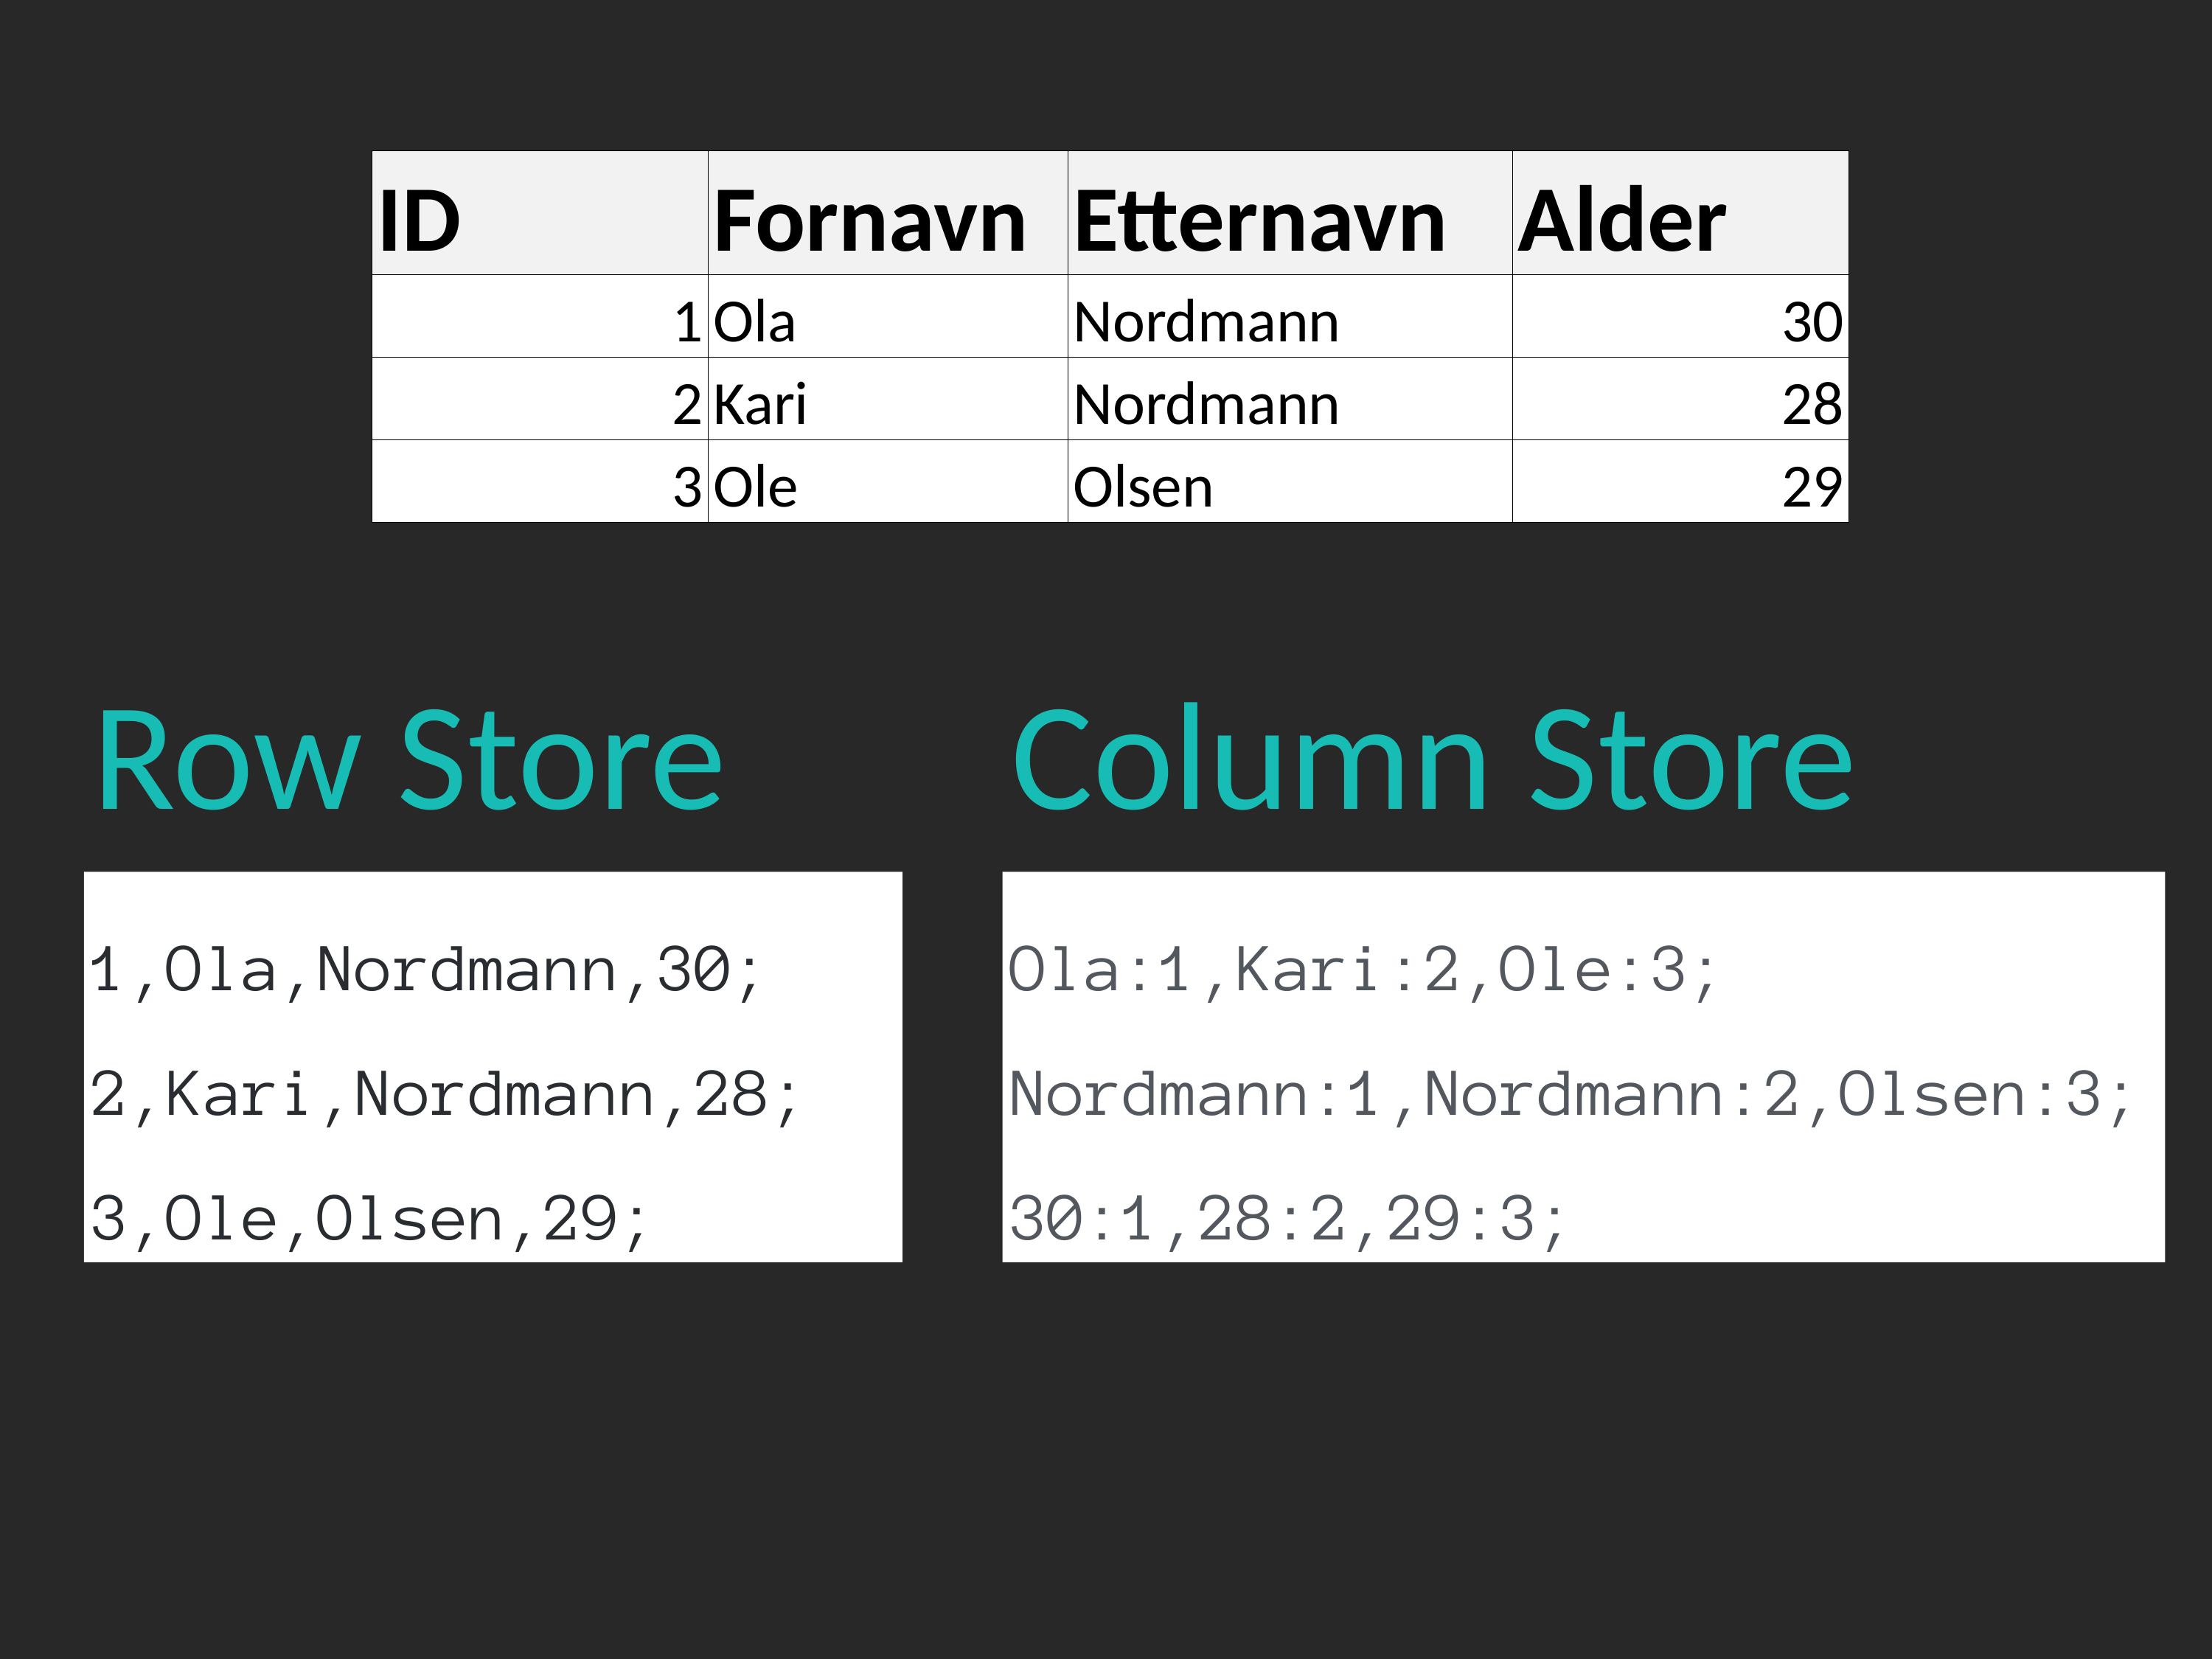

| ID | Fornavn | Etternavn | Alder |
| --- | --- | --- | --- |
| 1 | Ola | Nordmann | 30 |
| 2 | Kari | Nordmann | 28 |
| 3 | Ole | Olsen | 29 |
Row Store
Column Store
1,Ola,Nordmann,30;
2,Kari,Nordmann,28;
3,Ole,Olsen,29;
Ola:1,Kari:2,Ole:3;
Nordmann:1,Nordmann:2,Olsen:3;
30:1,28:2,29:3;